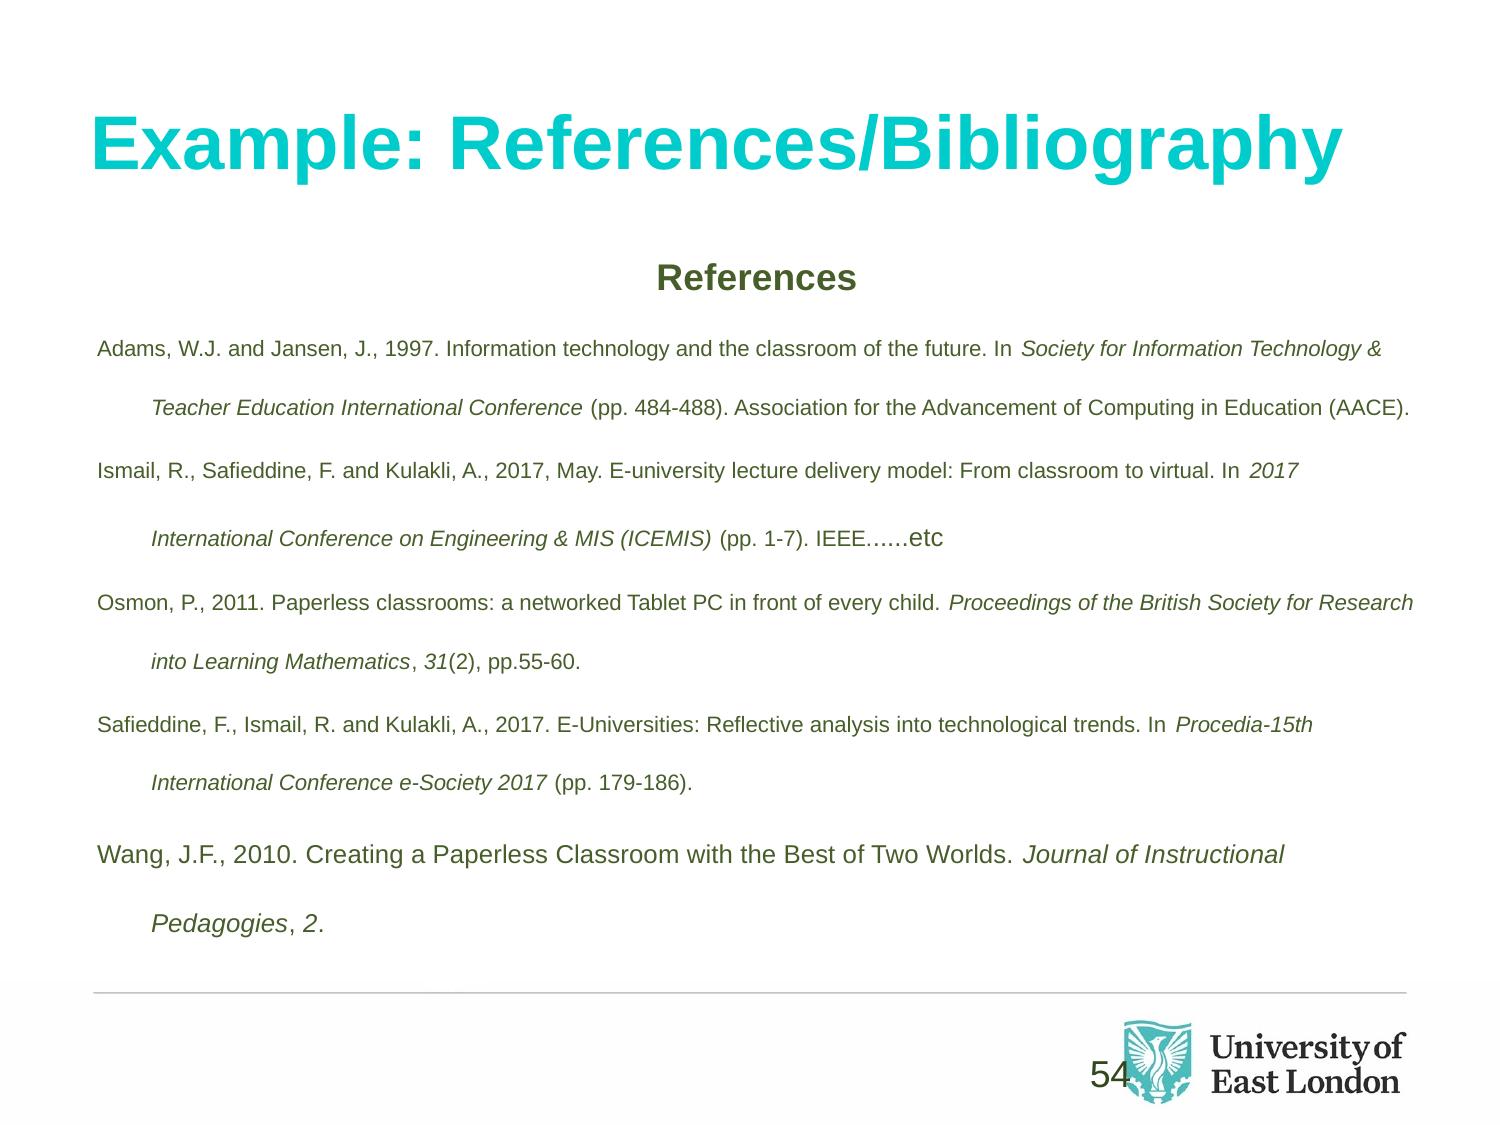

# Example: References/Bibliography
References
Adams, W.J. and Jansen, J., 1997. Information technology and the classroom of the future. In Society for Information Technology & Teacher Education International Conference (pp. 484-488). Association for the Advancement of Computing in Education (AACE).
Ismail, R., Safieddine, F. and Kulakli, A., 2017, May. E-university lecture delivery model: From classroom to virtual. In 2017 International Conference on Engineering & MIS (ICEMIS) (pp. 1-7). IEEE......etc
Osmon, P., 2011. Paperless classrooms: a networked Tablet PC in front of every child. Proceedings of the British Society for Research into Learning Mathematics, 31(2), pp.55-60.
Safieddine, F., Ismail, R. and Kulakli, A., 2017. E-Universities: Reflective analysis into technological trends. In Procedia-15th International Conference e-Society 2017 (pp. 179-186).
Wang, J.F., 2010. Creating a Paperless Classroom with the Best of Two Worlds. Journal of Instructional Pedagogies, 2.

54